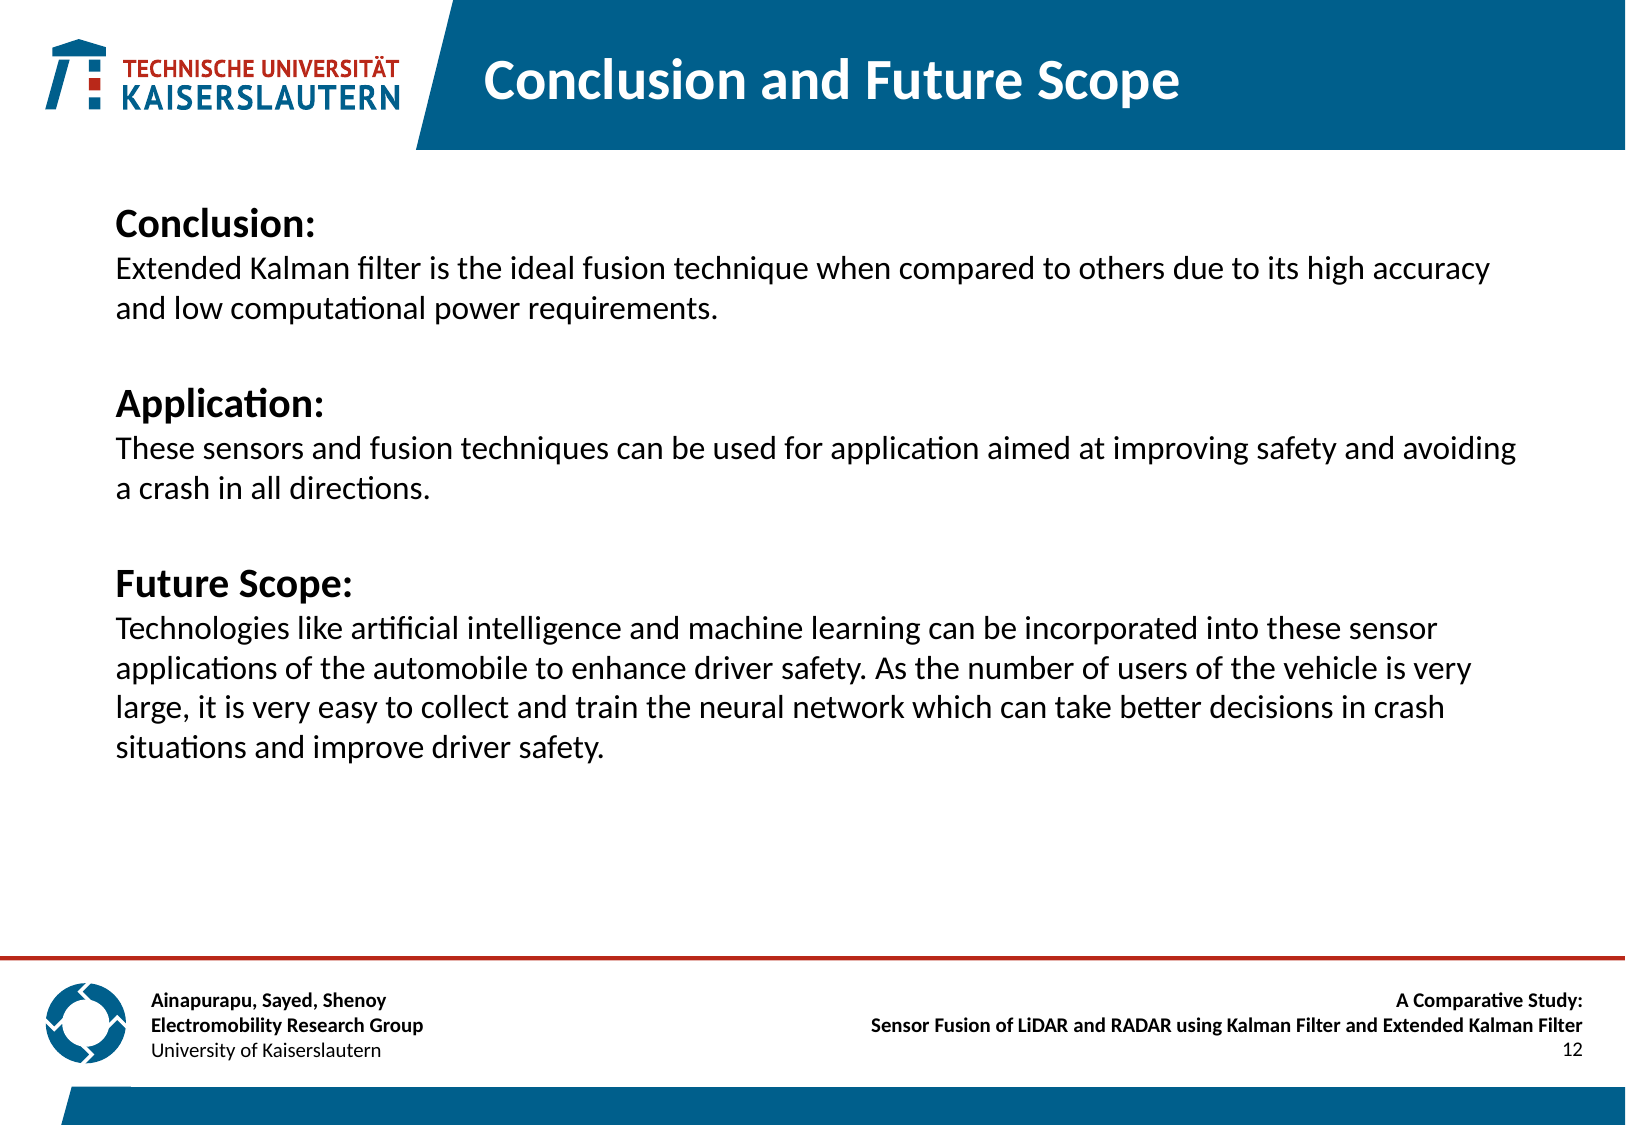

Conclusion and Future Scope
Conclusion:
Extended Kalman filter is the ideal fusion technique when compared to others due to its high accuracy and low computational power requirements.

Application:
These sensors and fusion techniques can be used for application aimed at improving safety and avoiding a crash in all directions.

Future Scope:
Technologies like artificial intelligence and machine learning can be incorporated into these sensor applications of the automobile to enhance driver safety. As the number of users of the vehicle is very large, it is very easy to collect and train the neural network which can take better decisions in crash situations and improve driver safety.